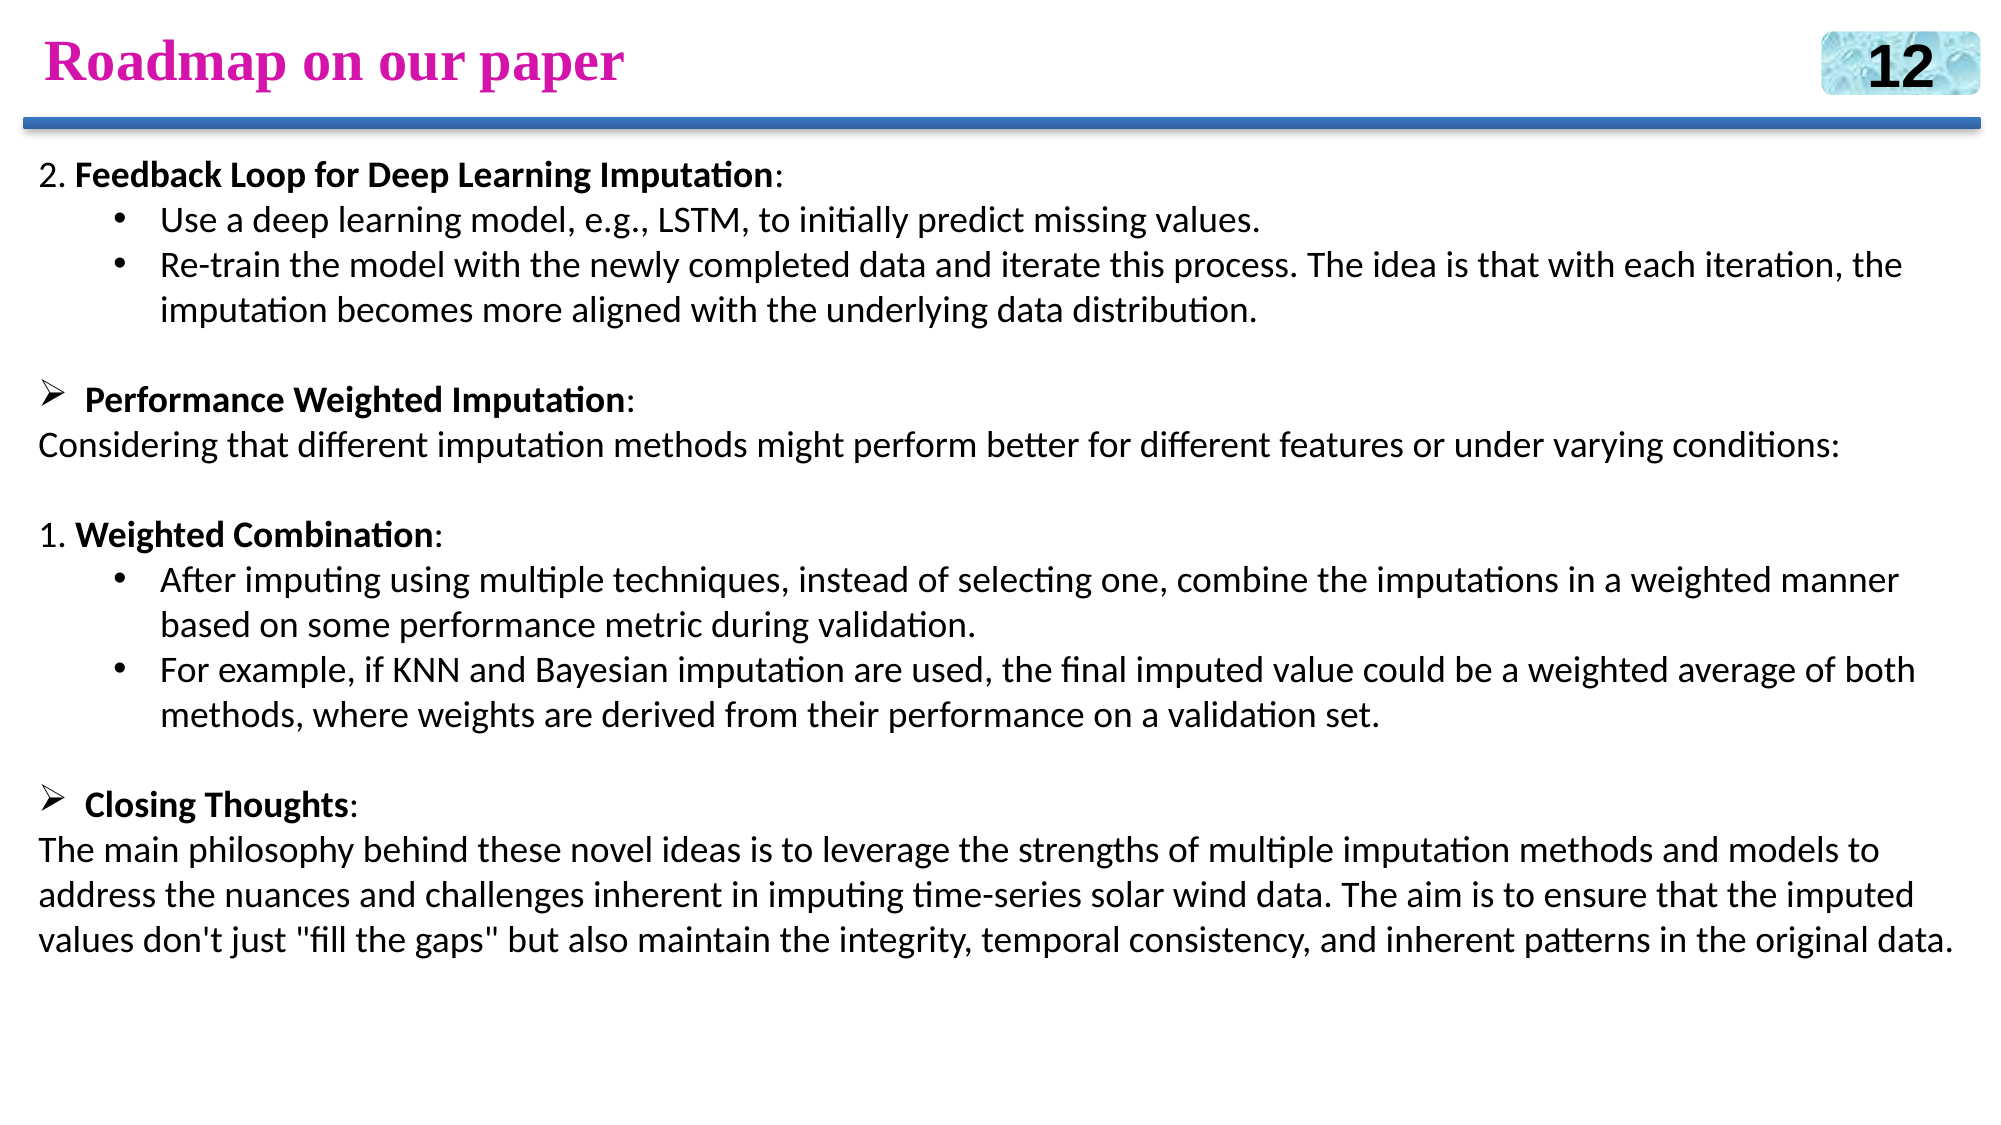

# Roadmap on our paper
12

2. Feedback Loop for Deep Learning Imputation:
Use a deep learning model, e.g., LSTM, to initially predict missing values.
Re-train the model with the newly completed data and iterate this process. The idea is that with each iteration, the imputation becomes more aligned with the underlying data distribution.

Performance Weighted Imputation:
Considering that different imputation methods might perform better for different features or under varying conditions:

1. Weighted Combination:
After imputing using multiple techniques, instead of selecting one, combine the imputations in a weighted manner based on some performance metric during validation.
For example, if KNN and Bayesian imputation are used, the final imputed value could be a weighted average of both methods, where weights are derived from their performance on a validation set.

Closing Thoughts:
The main philosophy behind these novel ideas is to leverage the strengths of multiple imputation methods and models to address the nuances and challenges inherent in imputing time-series solar wind data. The aim is to ensure that the imputed values don't just "fill the gaps" but also maintain the integrity, temporal consistency, and inherent patterns in the original data.